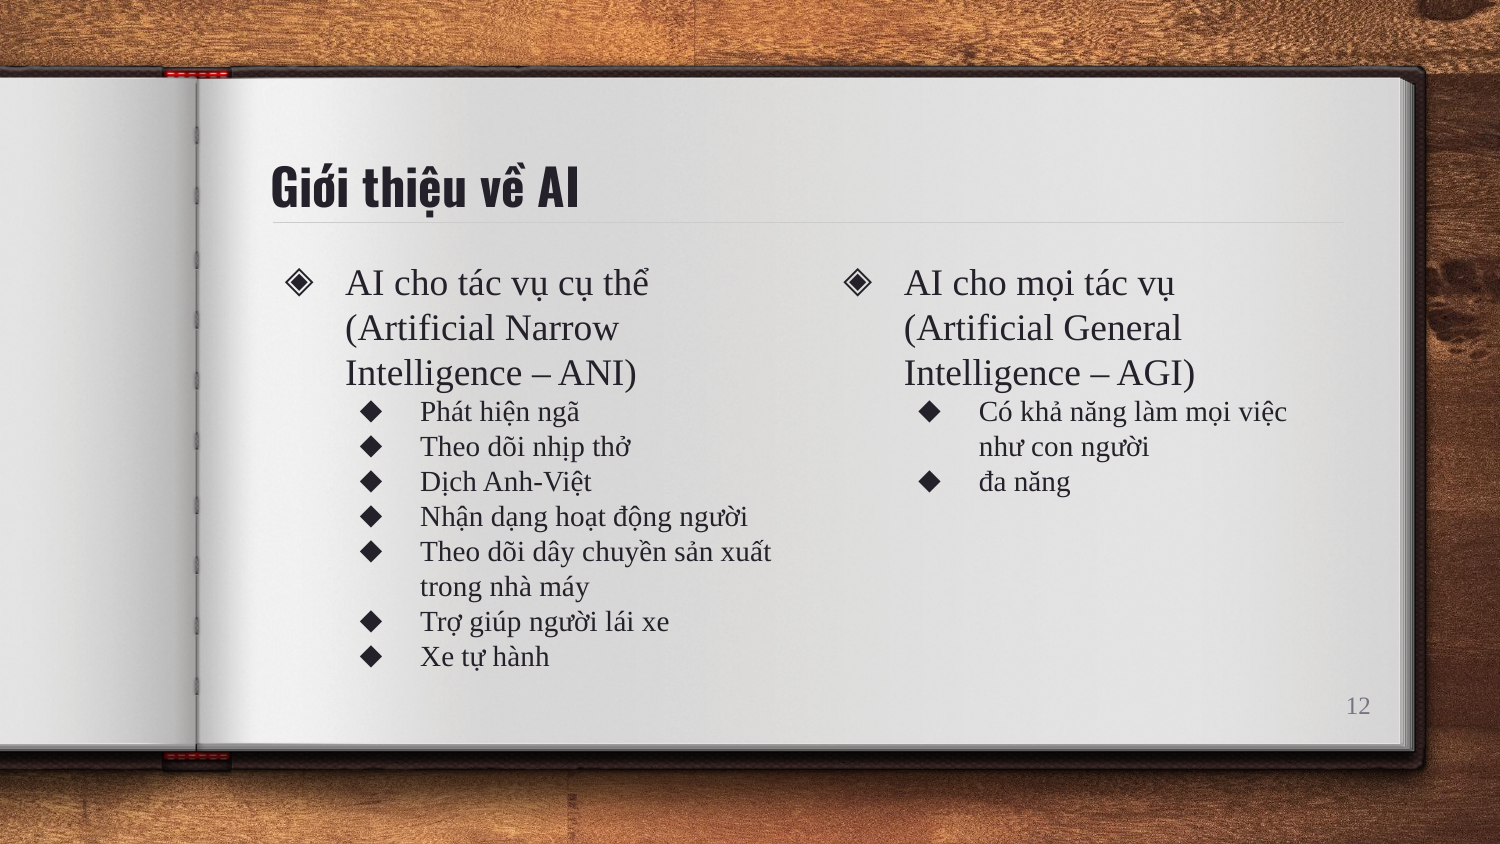

# Giới thiệu về AI
AI cho tác vụ cụ thể (Artificial Narrow Intelligence – ANI)
Phát hiện ngã
Theo dõi nhịp thở
Dịch Anh-Việt
Nhận dạng hoạt động người
Theo dõi dây chuyền sản xuất trong nhà máy
Trợ giúp người lái xe
Xe tự hành
AI cho mọi tác vụ (Artificial General Intelligence – AGI)
Có khả năng làm mọi việc như con người
đa năng

12